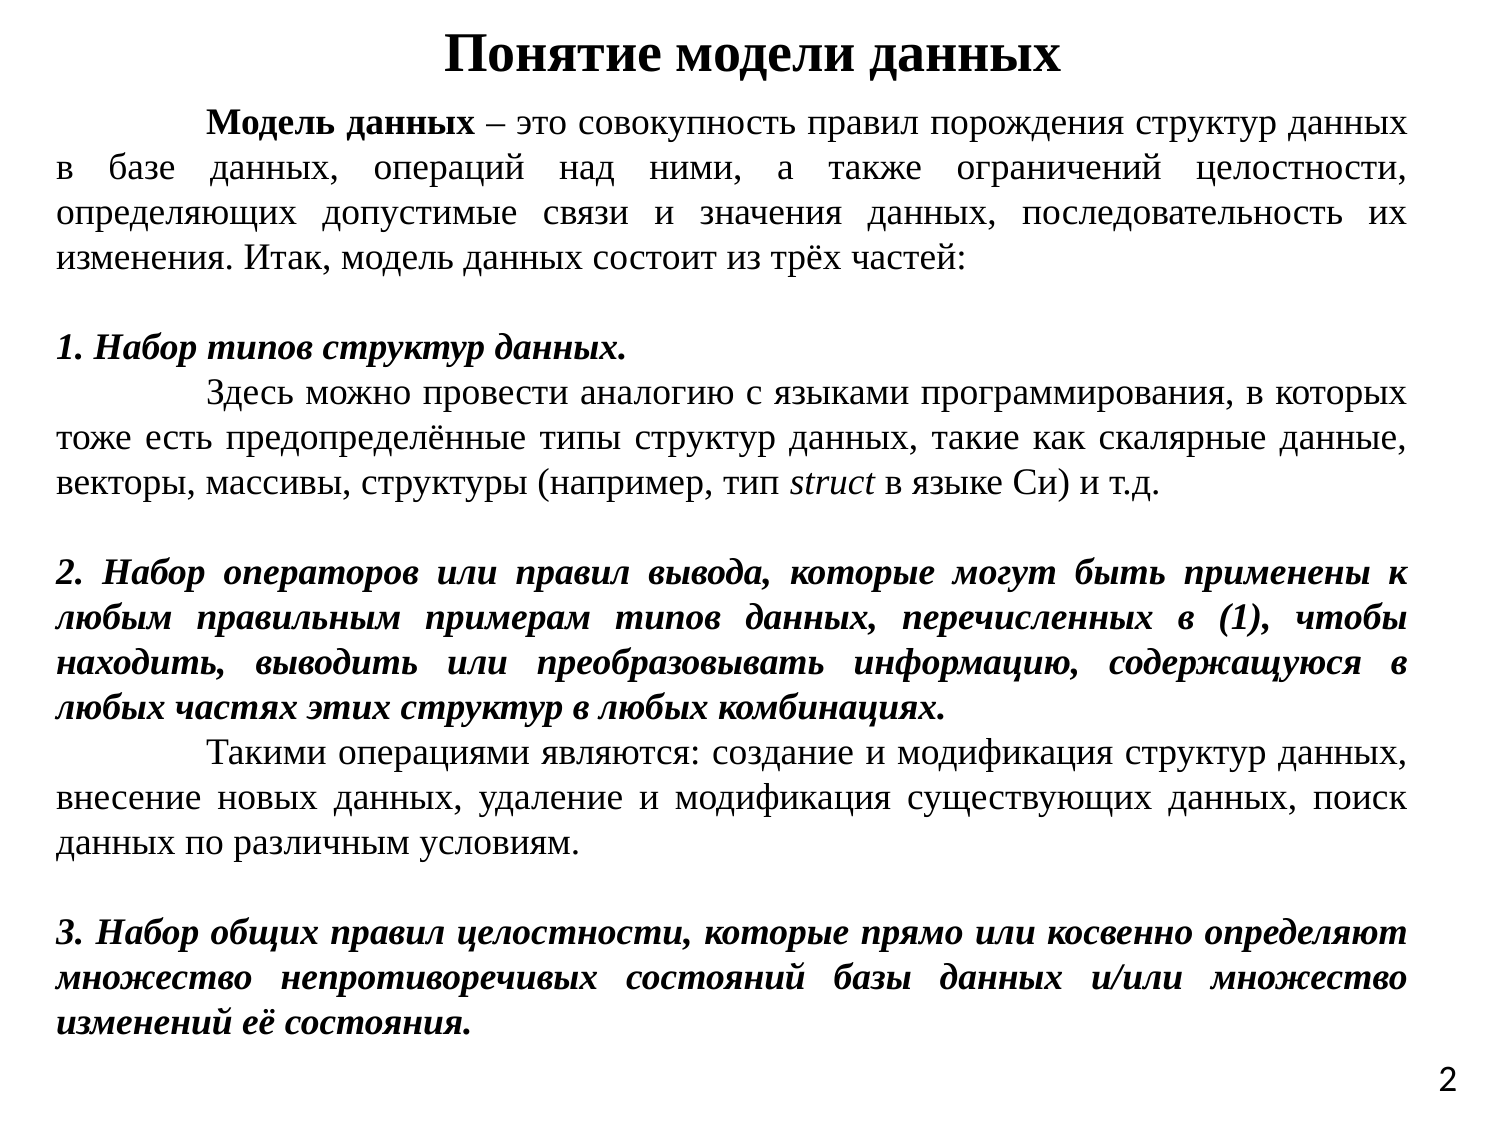

# Понятие модели данных
	Модель данных – это совокупность правил порождения структур данных в базе данных, операций над ними, а также ограничений целостности, определяющих допустимые связи и значения данных, последовательность их изменения. Итак, модель данных состоит из трёх частей:

1. Набор типов структур данных.
	Здесь можно провести аналогию с языками программирования, в которых тоже есть предопределённые типы структур данных, такие как скалярные данные, векторы, массивы, структуры (например, тип struct в языке Си) и т.д.

2. Набор операторов или правил вывода, которые могут быть применены к любым правильным примерам типов данных, перечисленных в (1), чтобы находить, выводить или преобразовывать информацию, содержащуюся в любых частях этих структур в любых комбинациях.
	Такими операциями являются: создание и модификация структур данных, внесение новых данных, удаление и модификация существующих данных, поиск данных по различным условиям.

3. Набор общих правил целостности, которые прямо или косвенно определяют множество непротиворечивых состояний базы данных и/или множество изменений её состояния.
2